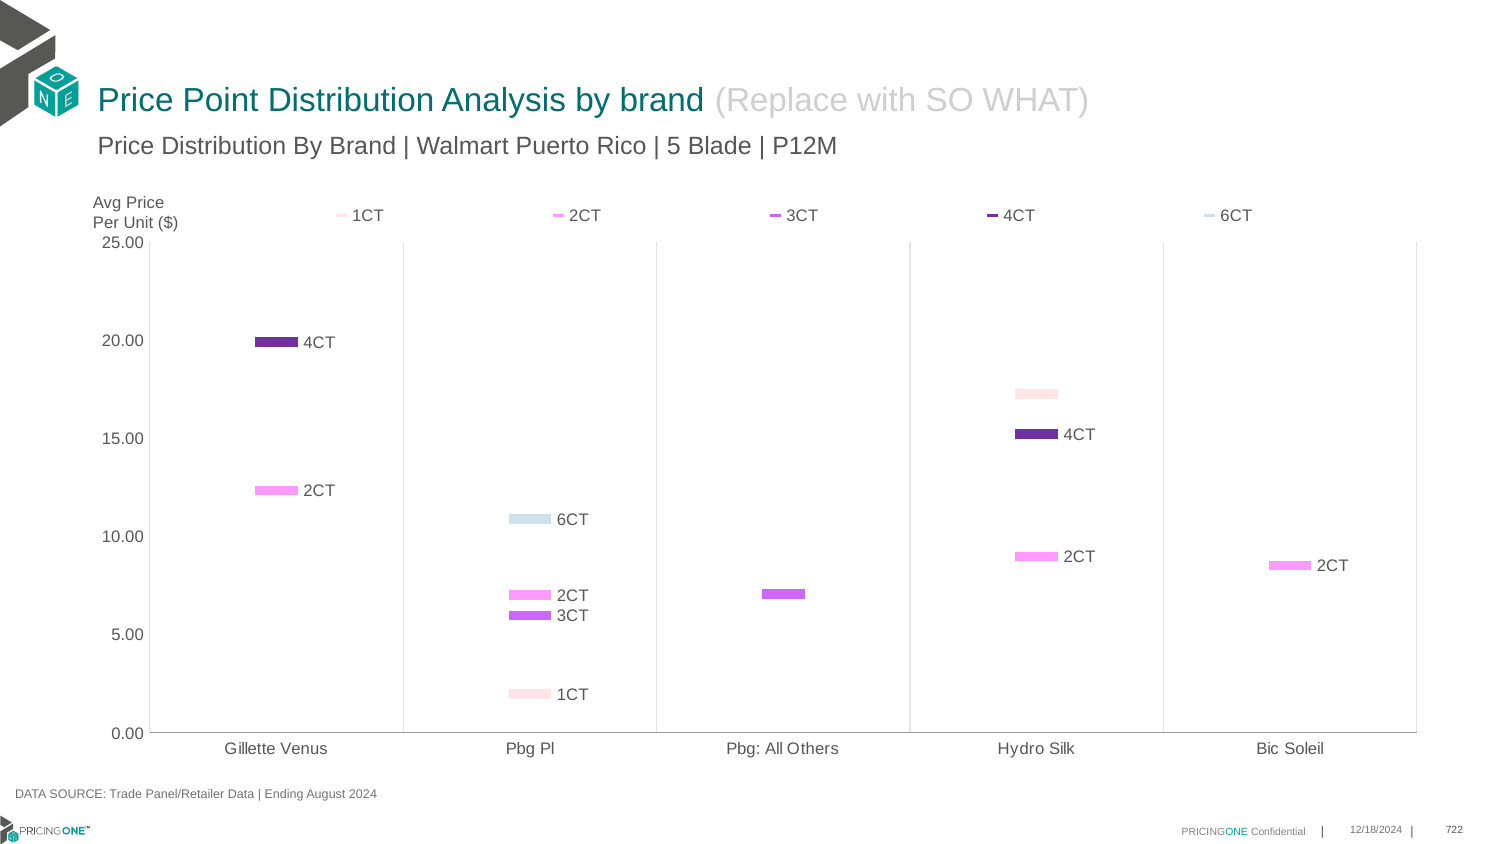

# Price Point Distribution Analysis by brand (Replace with SO WHAT)
Price Distribution By Brand | Walmart Puerto Rico | 5 Blade | P12M

### Chart

| Category | 1CT | 2CT | 3CT | 4CT | 6CT |
|---|---|---|---|---|---|
| Gillette Venus | None | 12.330545548121462 | None | 19.90976975731176 | None |
| Pbg Pl | 1.9702380952380953 | 7.009675405742821 | 5.98090793381417 | None | 10.883578771881078 |
| Pbg: All Others | None | None | 7.059270893609986 | None | None |
| Hydro Silk | 17.254310344827587 | 8.982099661344945 | None | 15.21669708029197 | None |
| Bic Soleil | None | 8.513138024765931 | None | None | None |
Avg Price
Per Unit ($)
DATA SOURCE: Trade Panel/Retailer Data | Ending August 2024
12/18/2024
722